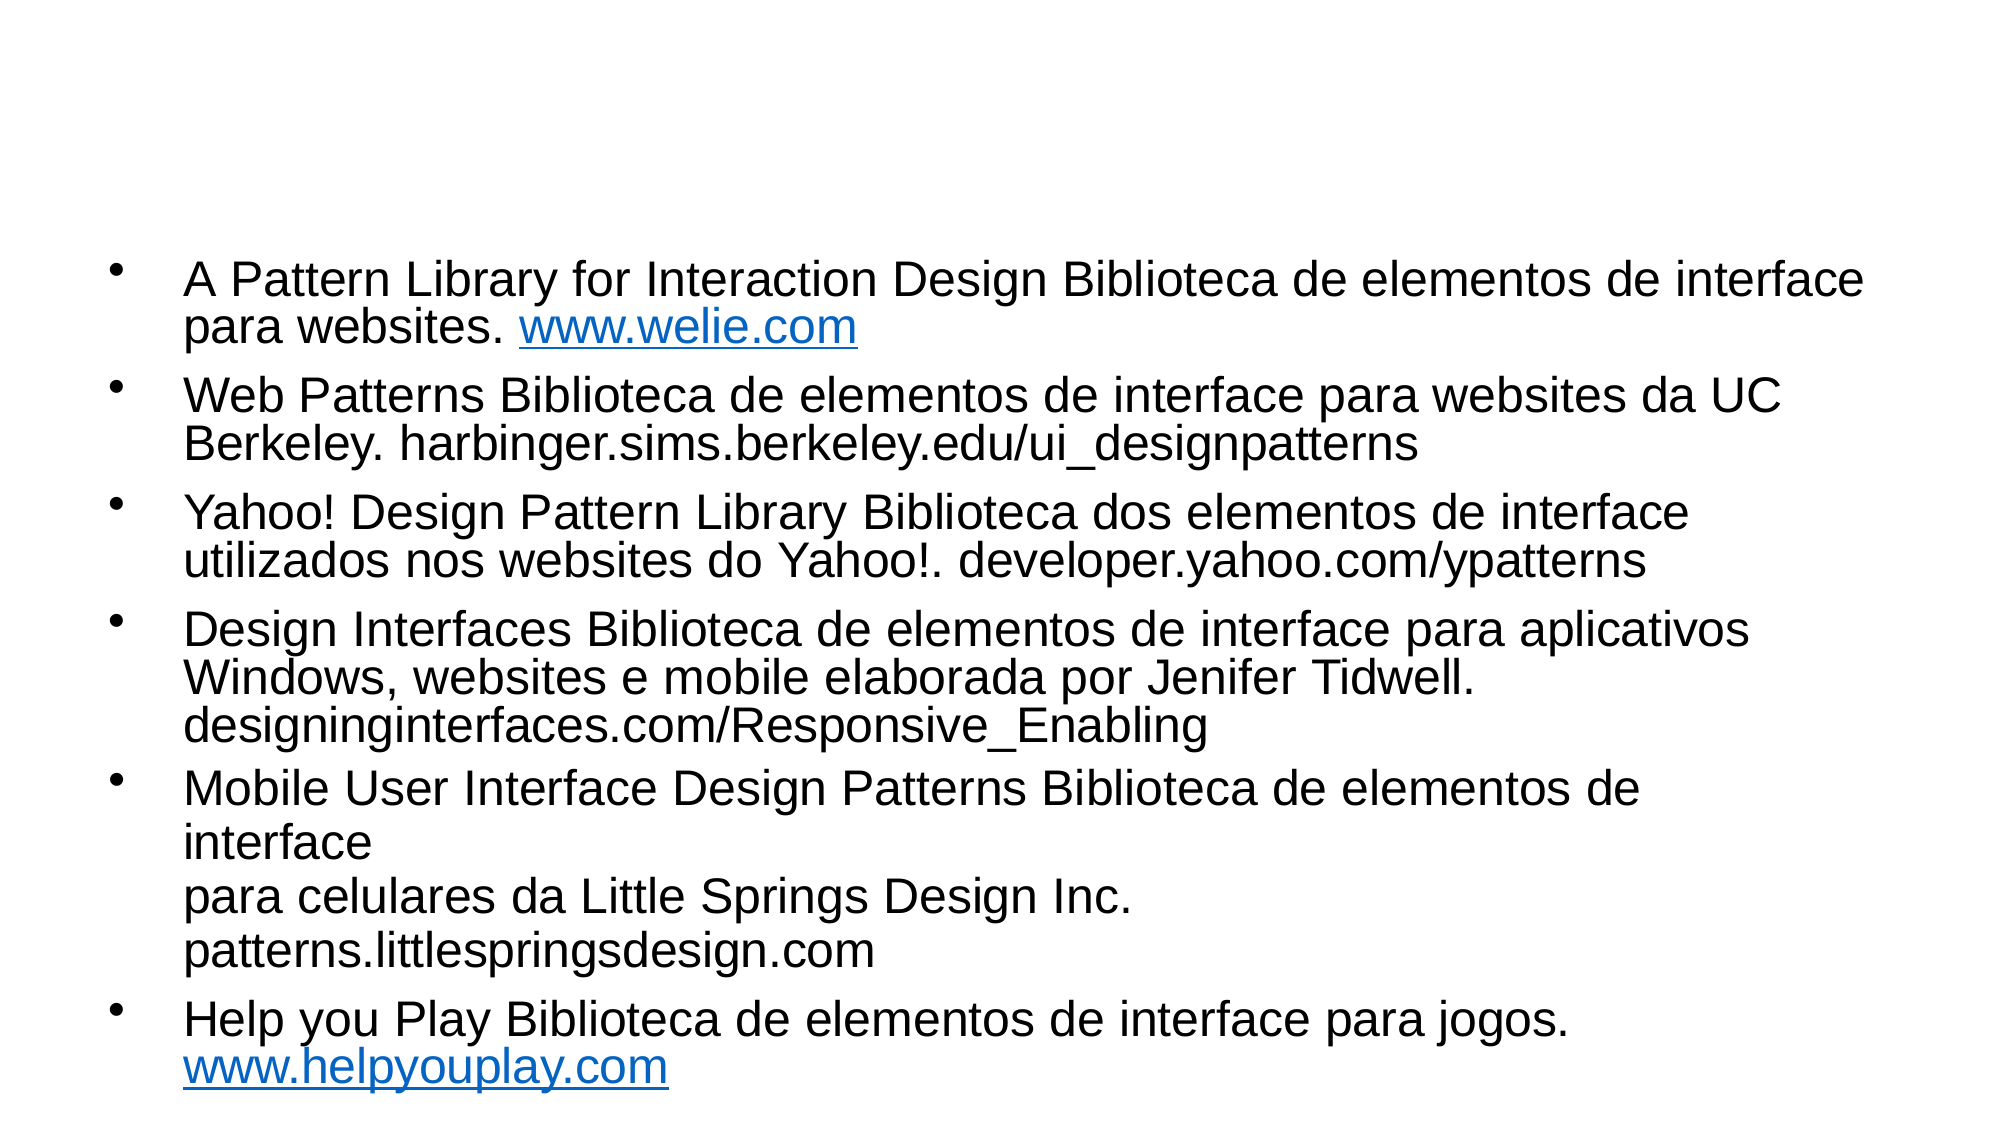

A Pattern Library for Interaction Design Biblioteca de elementos de interface para websites. www.welie.com
Web Patterns Biblioteca de elementos de interface para websites da UC Berkeley. harbinger.sims.berkeley.edu/ui_designpatterns
Yahoo! Design Pattern Library Biblioteca dos elementos de interface utilizados nos websites do Yahoo!. developer.yahoo.com/ypatterns
Design Interfaces Biblioteca de elementos de interface para aplicativos Windows, websites e mobile elaborada por Jenifer Tidwell. designinginterfaces.com/Responsive_Enabling
Mobile User Interface Design Patterns Biblioteca de elementos de interface
para celulares da Little Springs Design Inc. patterns.littlespringsdesign.com
Help you Play Biblioteca de elementos de interface para jogos. www.helpyouplay.com